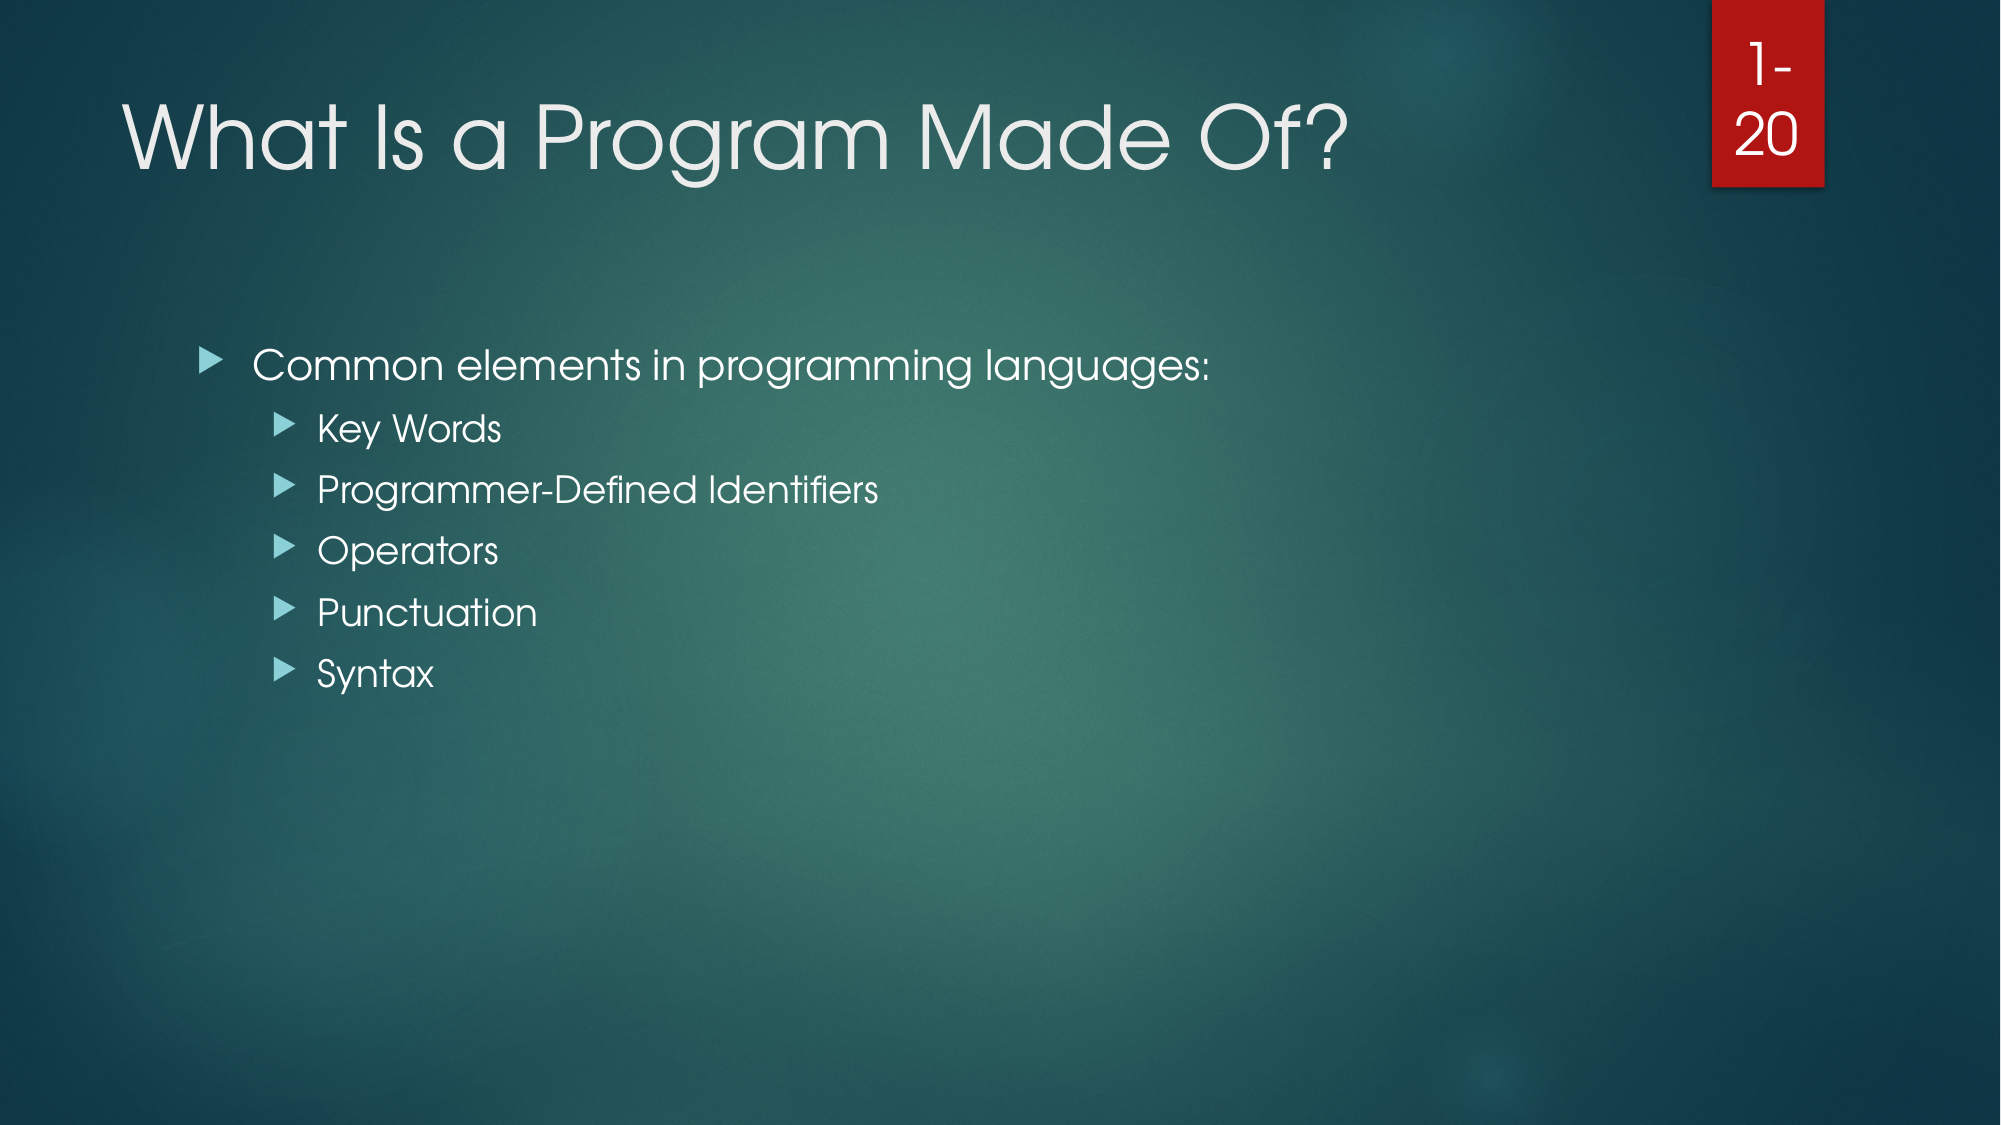

1-20
# What Is a Program Made Of?
Common elements in programming languages:
Key Words
Programmer-Defined Identifiers
Operators
Punctuation
Syntax